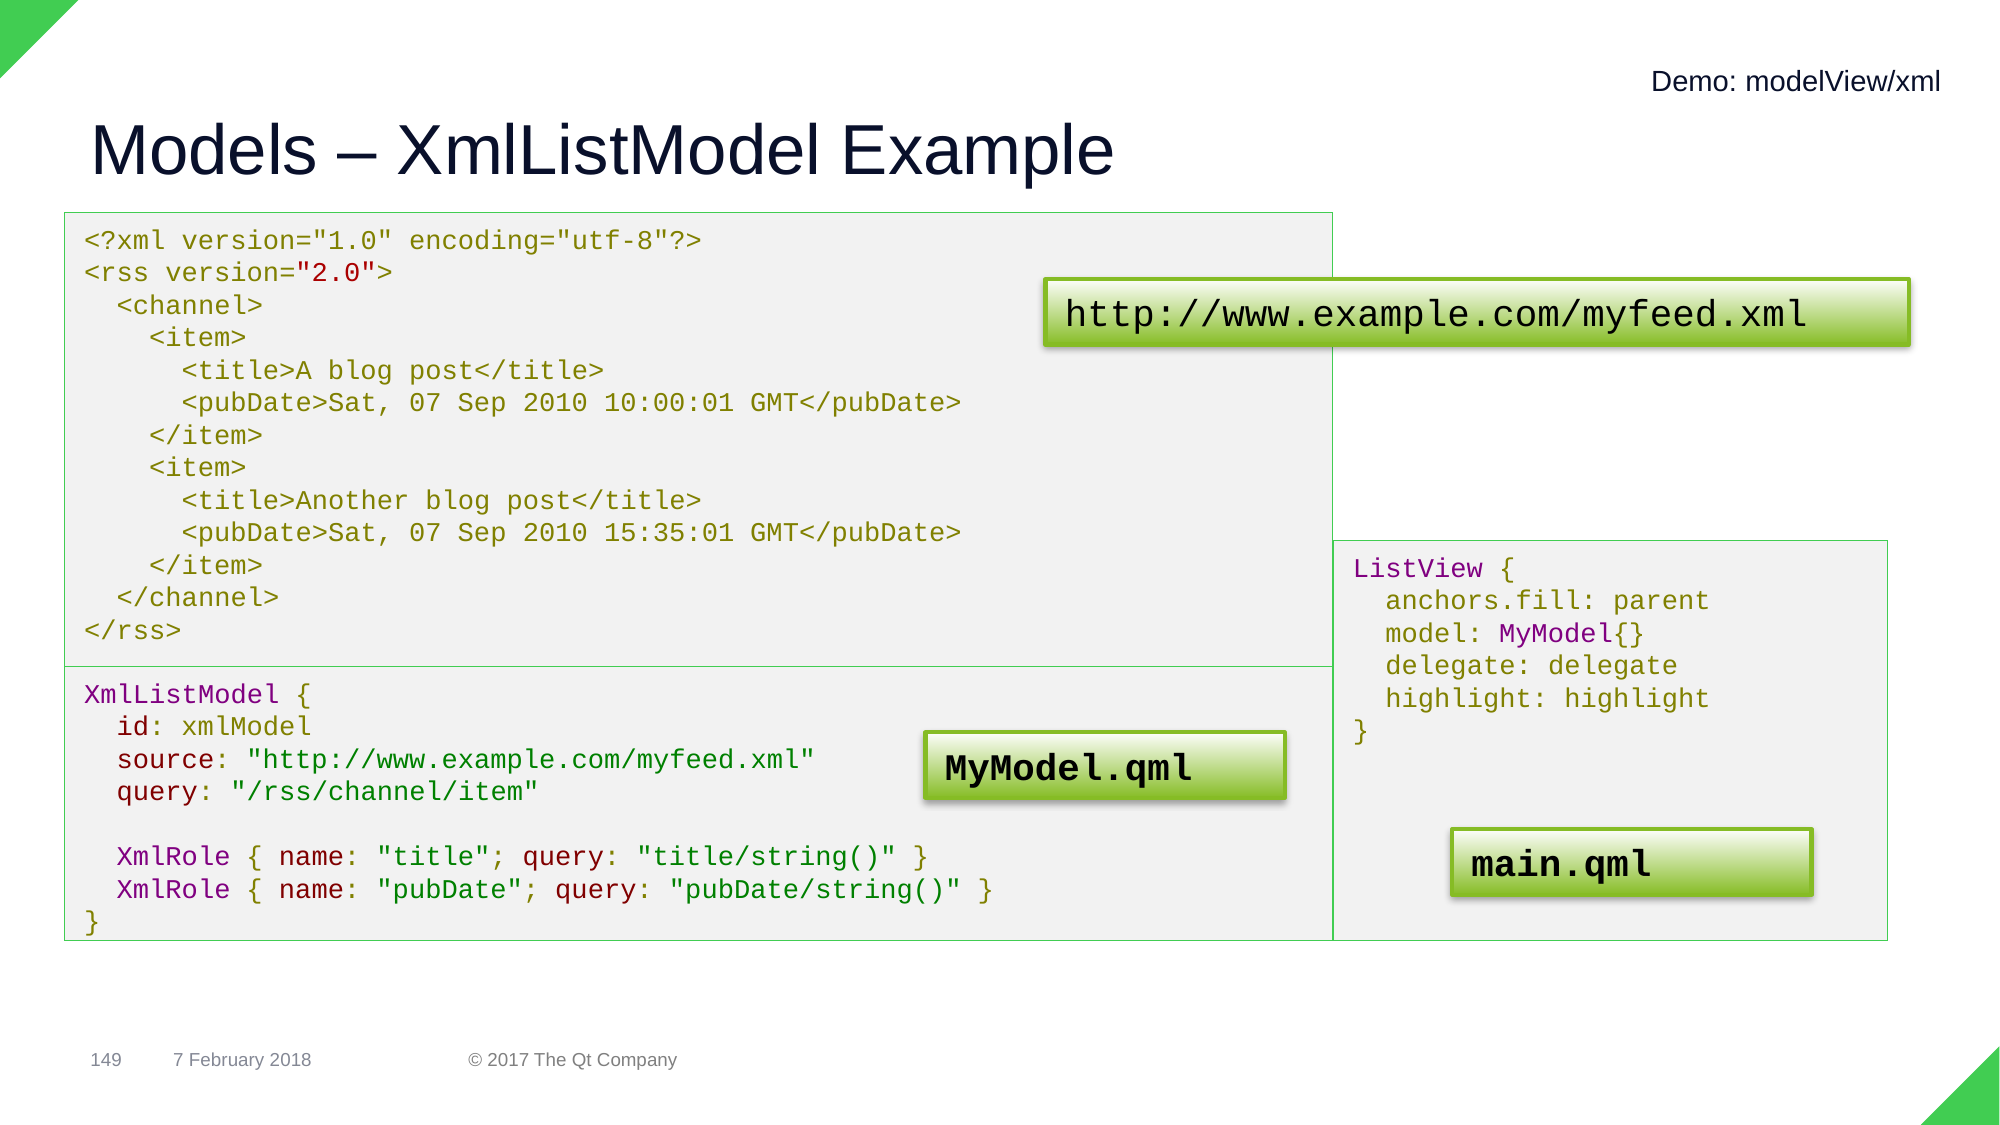

Demo: modelView/xml
# Models – XmlListModel Example
<?xml version="1.0" encoding="utf-8"?>
<rss version="2.0">
  <channel>
    <item>
      <title>A blog post</title>
      <pubDate>Sat, 07 Sep 2010 10:00:01 GMT</pubDate>
    </item>
    <item>
      <title>Another blog post</title>
      <pubDate>Sat, 07 Sep 2010 15:35:01 GMT</pubDate>
    </item>
  </channel>
</rss>
http://www.example.com/myfeed.xml
ListView {
  anchors.fill: parent
  model: MyModel{}
  delegate: delegate
  highlight: highlight
}
XmlListModel {
  id: xmlModel
  source: "http://www.example.com/myfeed.xml"
  query: "/rss/channel/item"

  XmlRole { name: "title"; query: "title/string()" }
  XmlRole { name: "pubDate"; query: "pubDate/string()" }
}
MyModel.qml
main.qml
149
© 2017 The Qt Company
7 February 2018